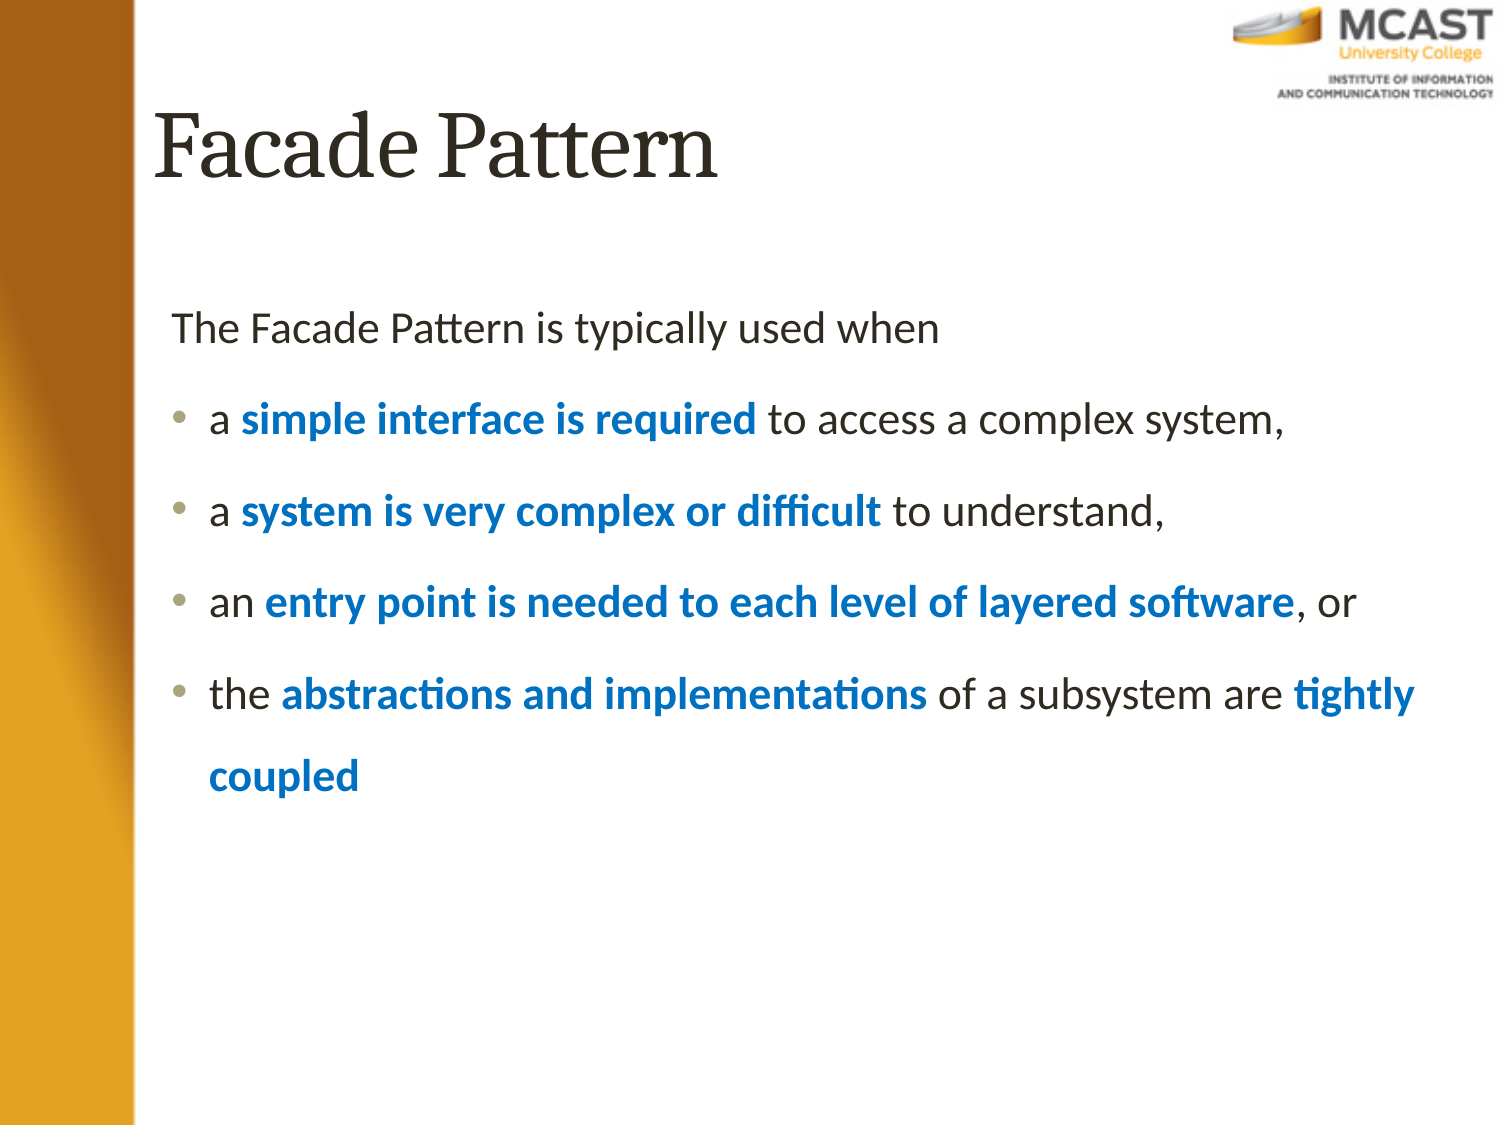

# Facade Pattern
The Facade Pattern is typically used when
a simple interface is required to access a complex system,
a system is very complex or difficult to understand,
an entry point is needed to each level of layered software, or
the abstractions and implementations of a subsystem are tightly coupled